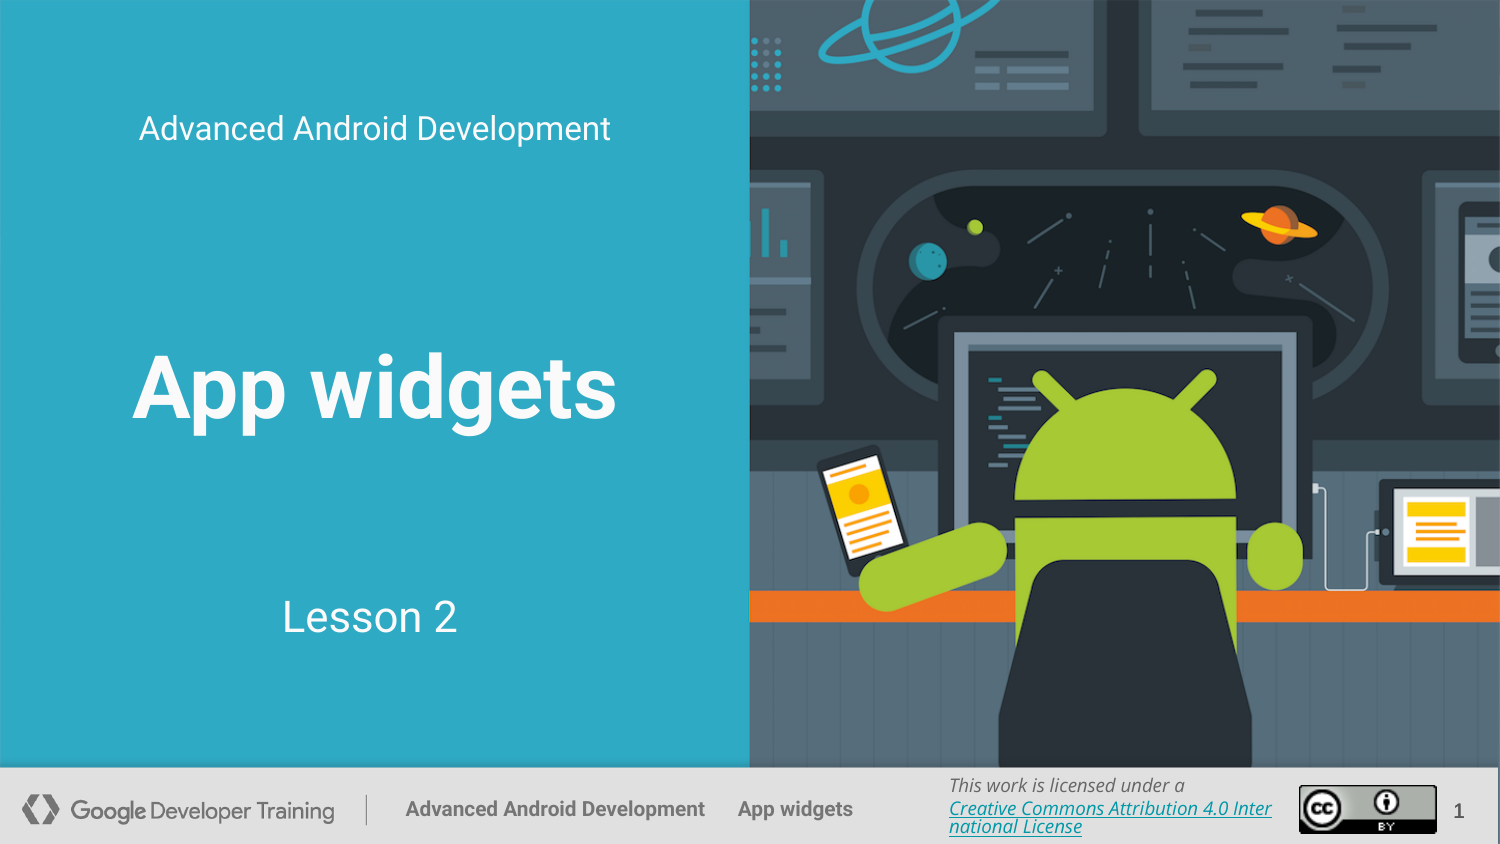

Advanced Android Development
# App widgets
Lesson 2
1
1
1